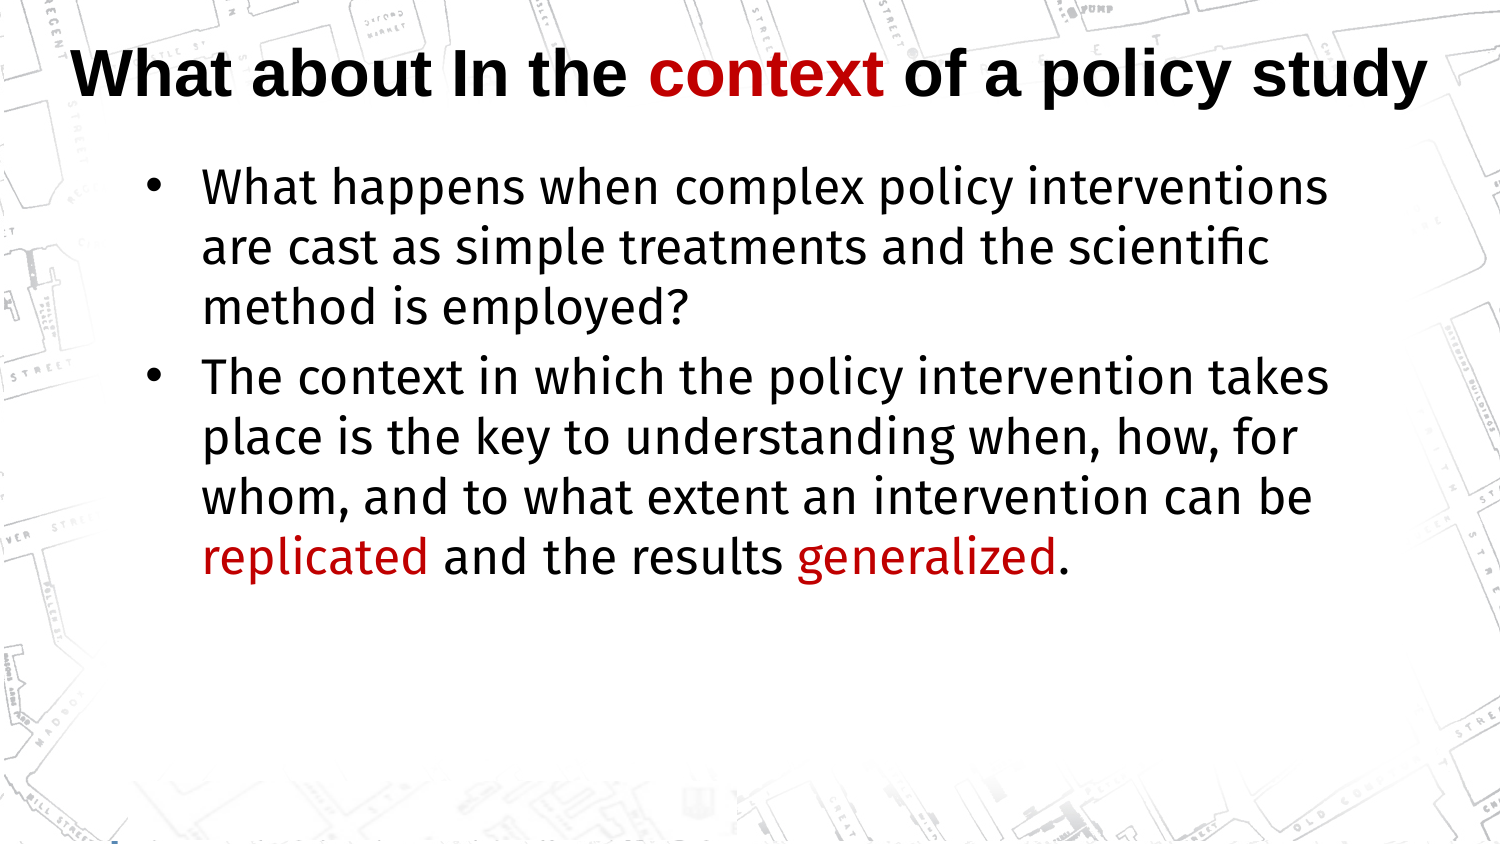

# What about In the context of a policy study
What happens when complex policy interventions are cast as simple treatments and the scientific method is employed?
The context in which the policy intervention takes place is the key to understanding when, how, for whom, and to what extent an intervention can be replicated and the results generalized.